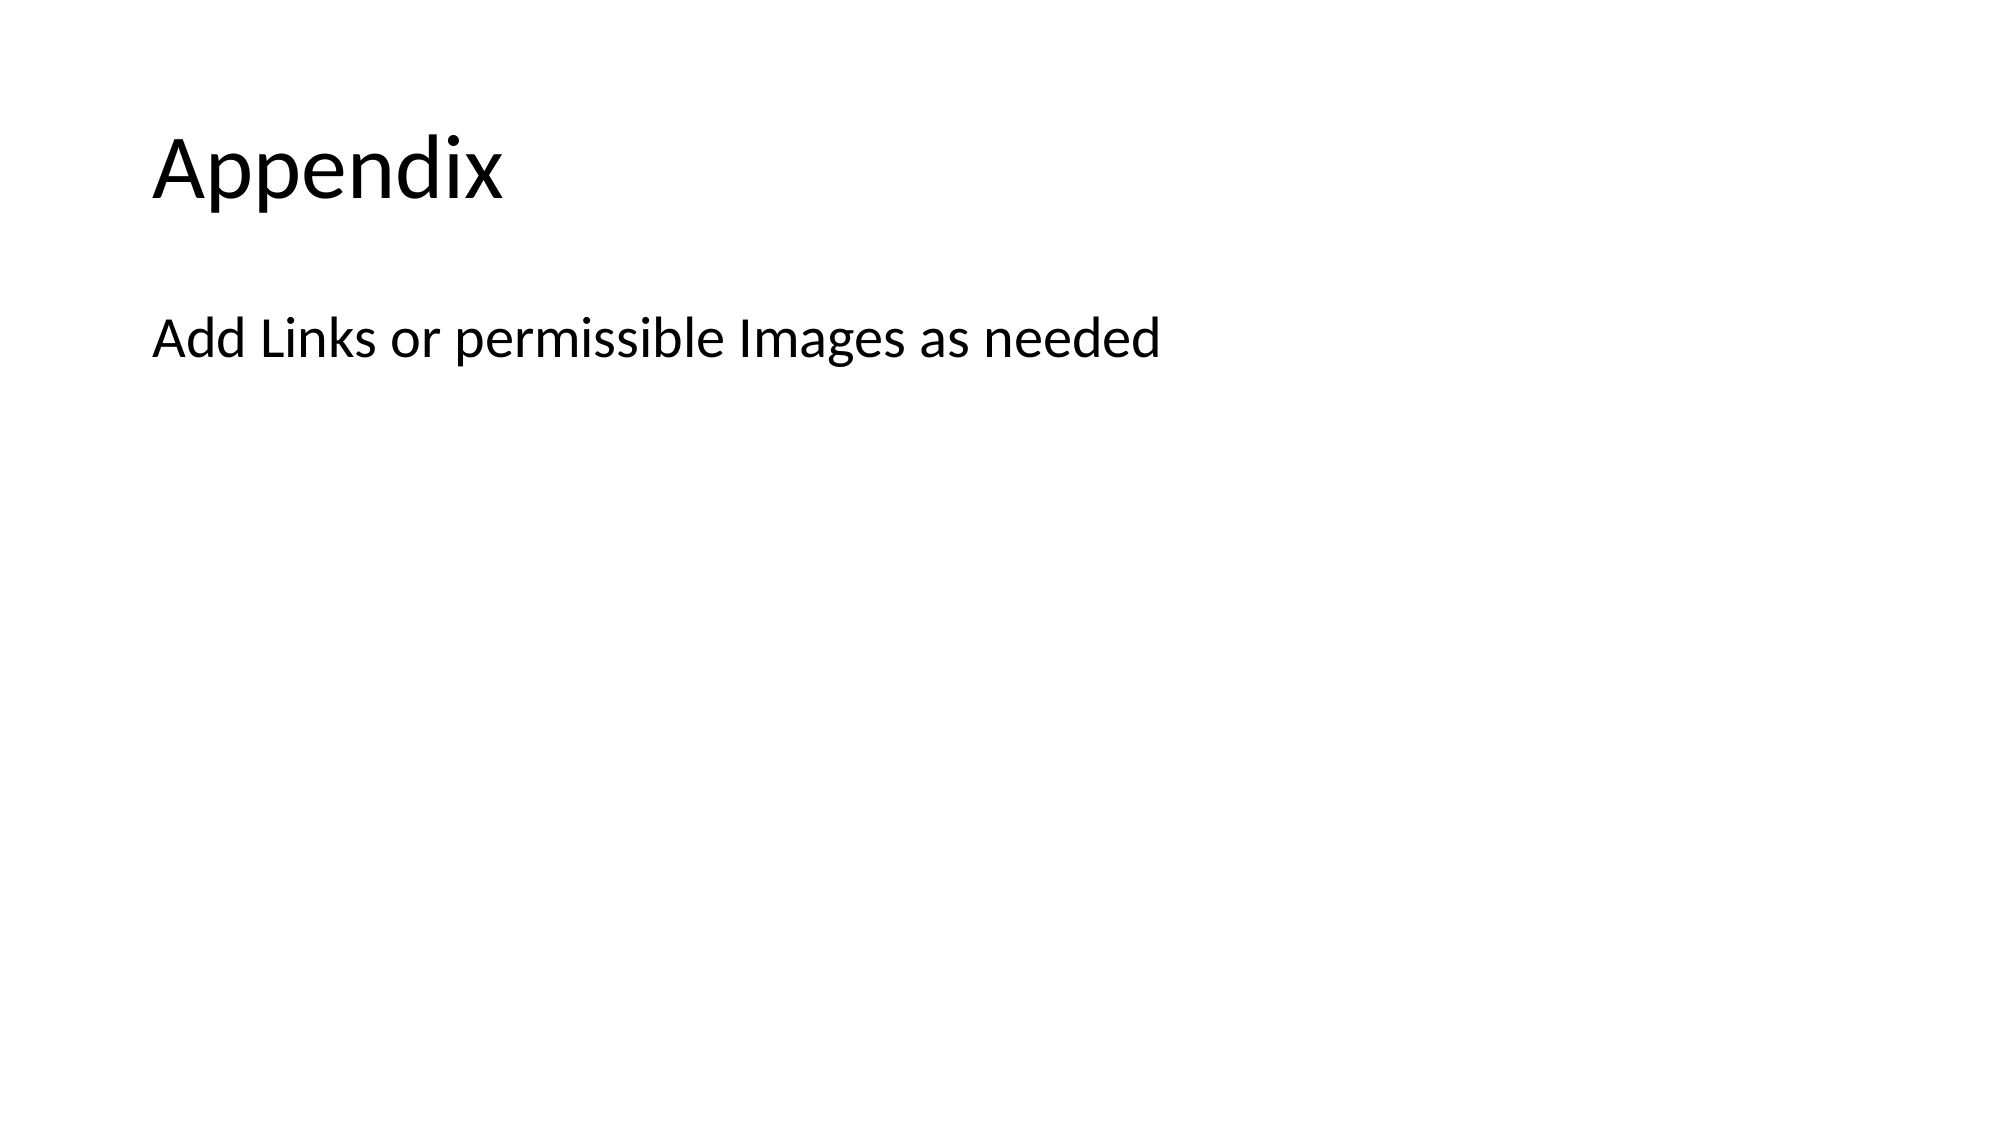

# Appendix
Add Links or permissible Images as needed